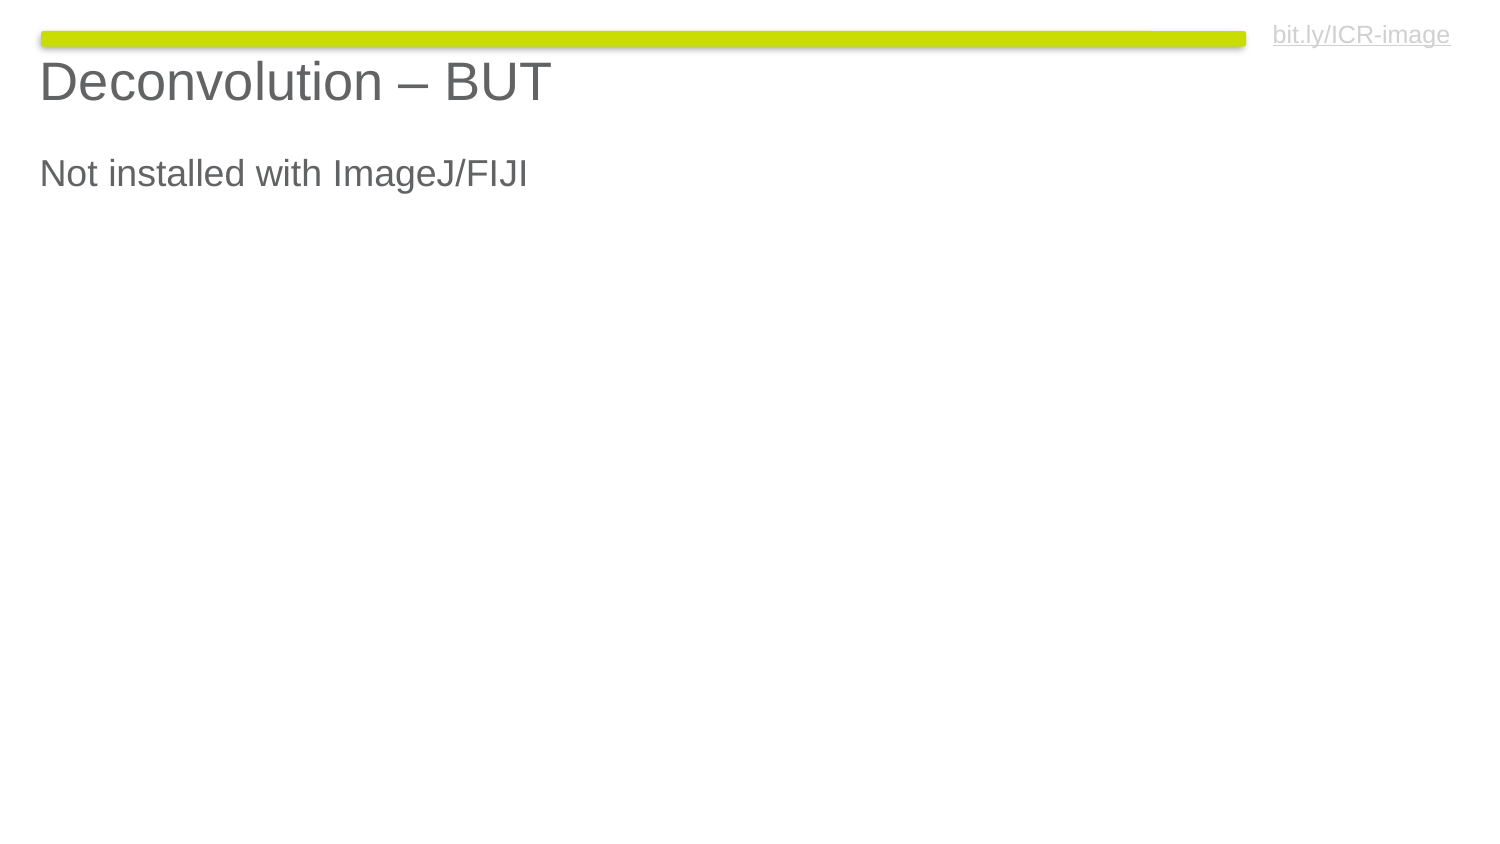

Deconvolution – BUT

Not installed with ImageJ/FIJI